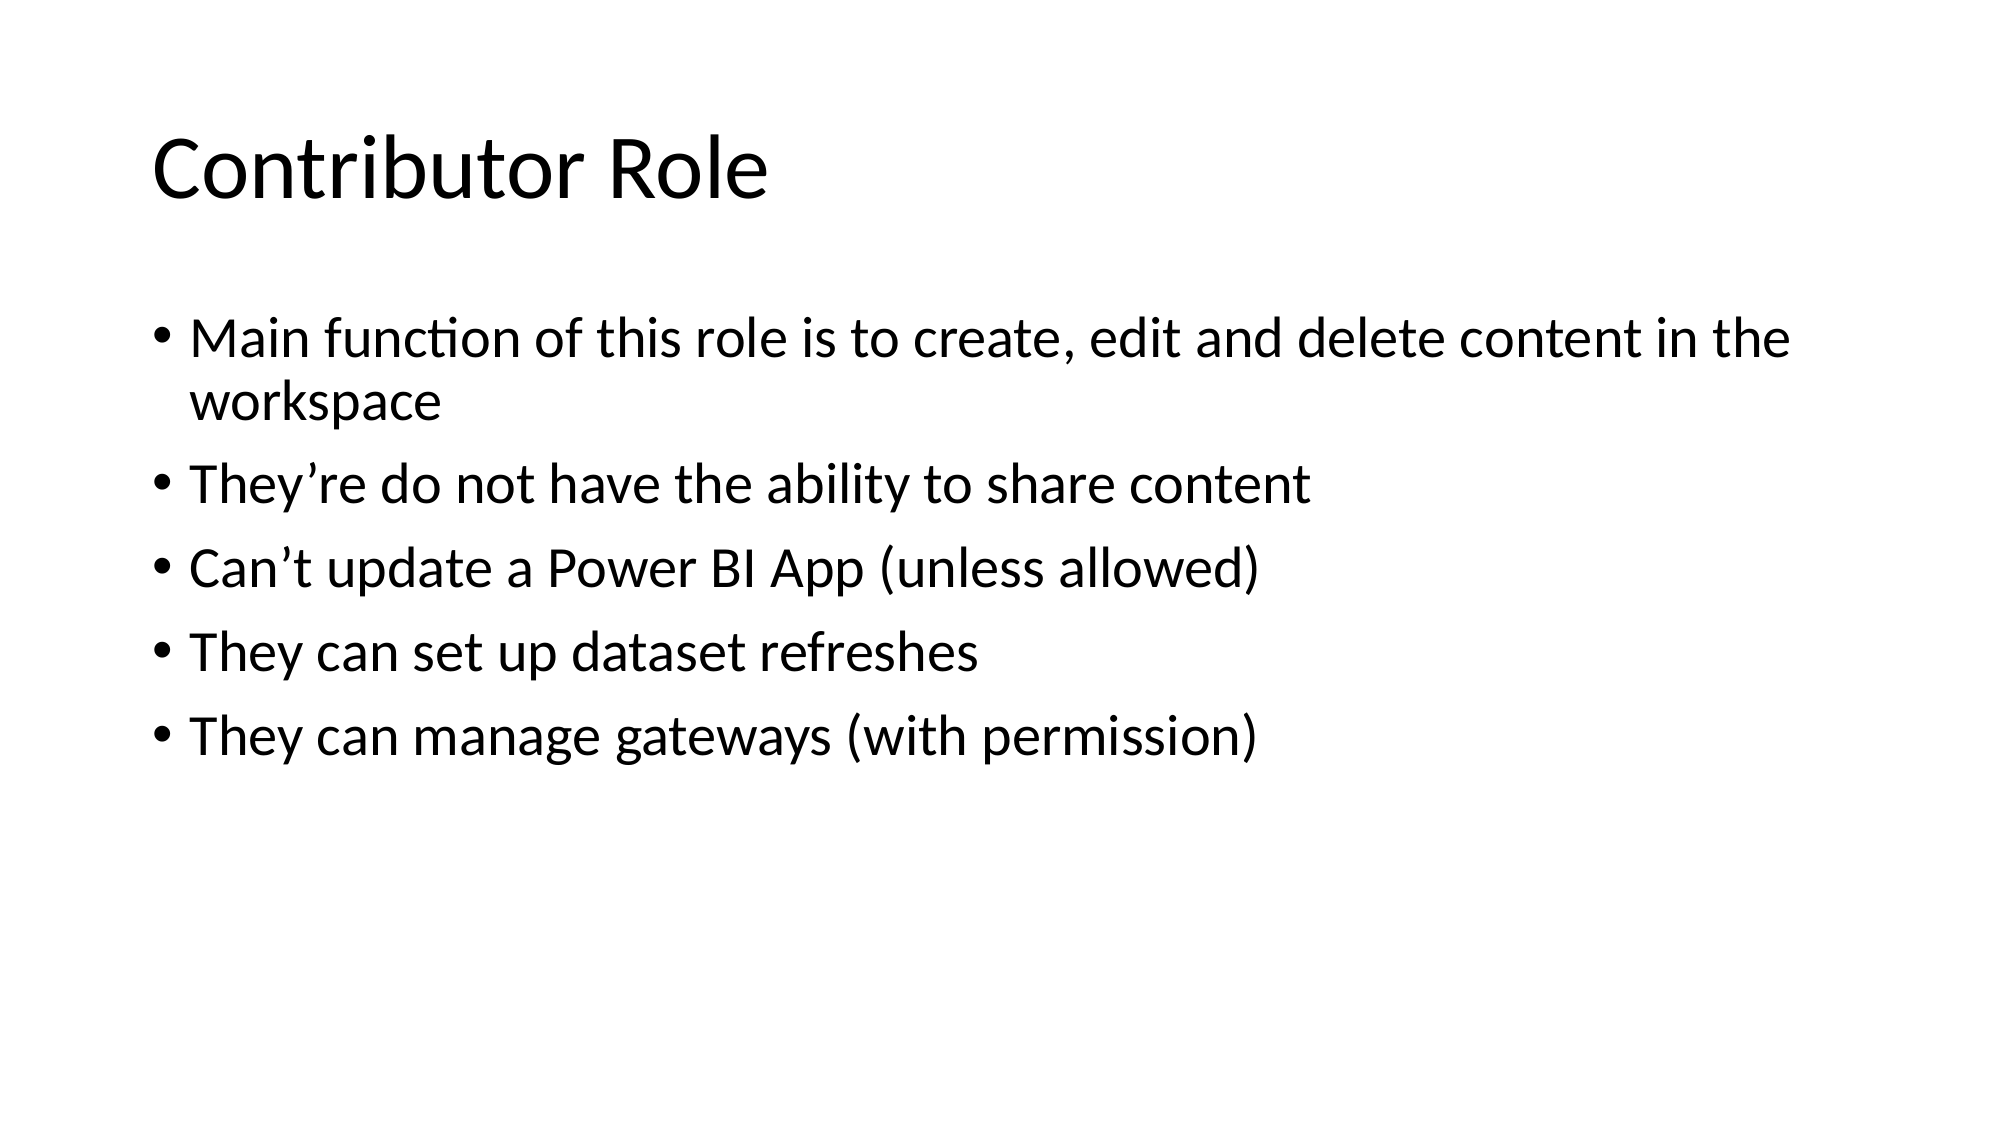

# Contributor Role
Main function of this role is to create, edit and delete content in the workspace
They’re do not have the ability to share content
Can’t update a Power BI App (unless allowed)
They can set up dataset refreshes
They can manage gateways (with permission)